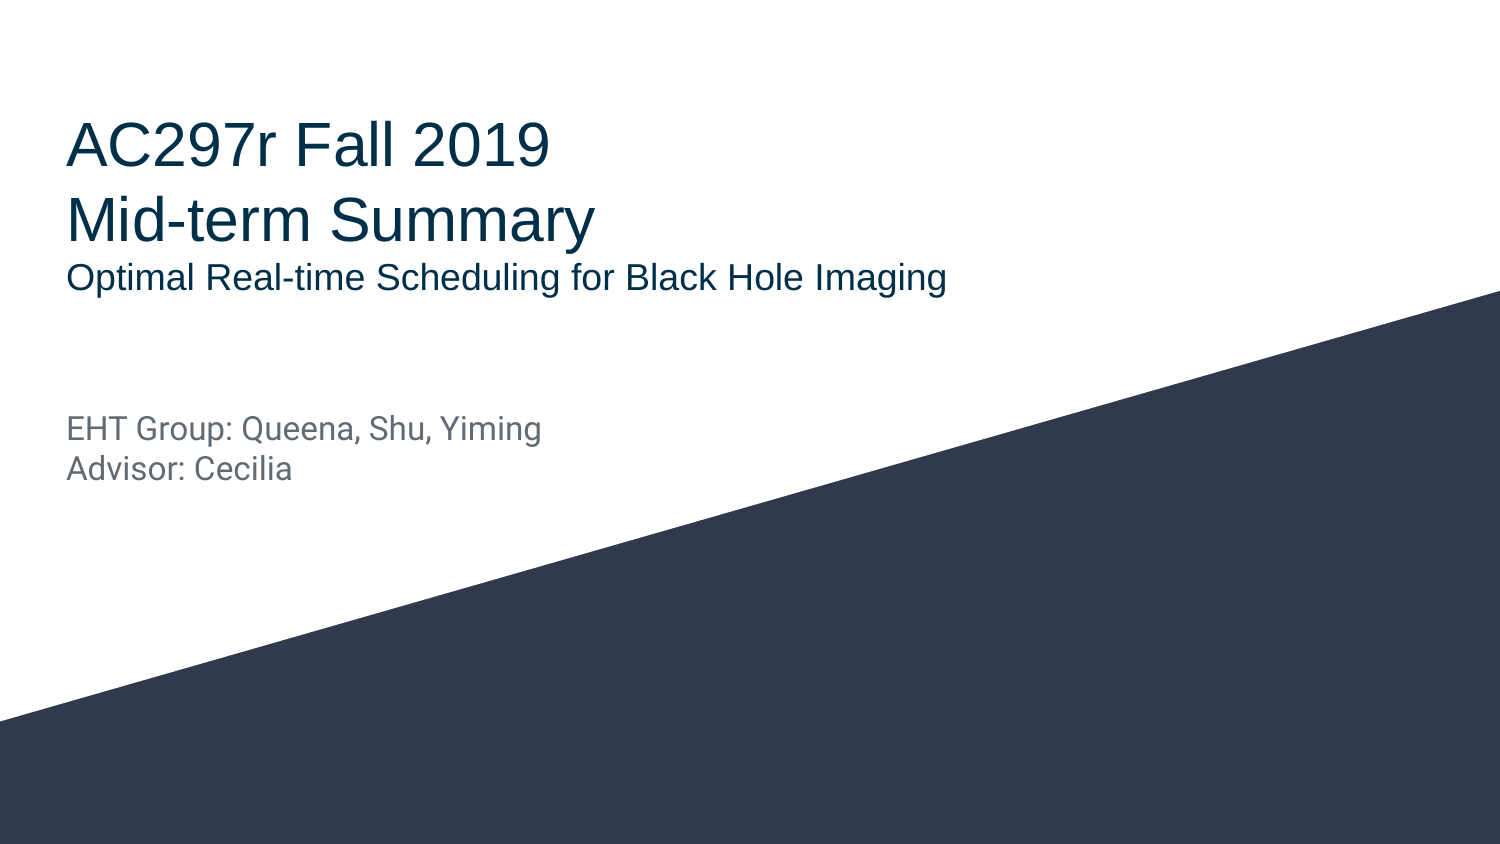

# AC297r Fall 2019
Mid-term Summary
Optimal Real-time Scheduling for Black Hole Imaging

EHT Group: Queena, Shu, Yiming
Advisor: Cecilia